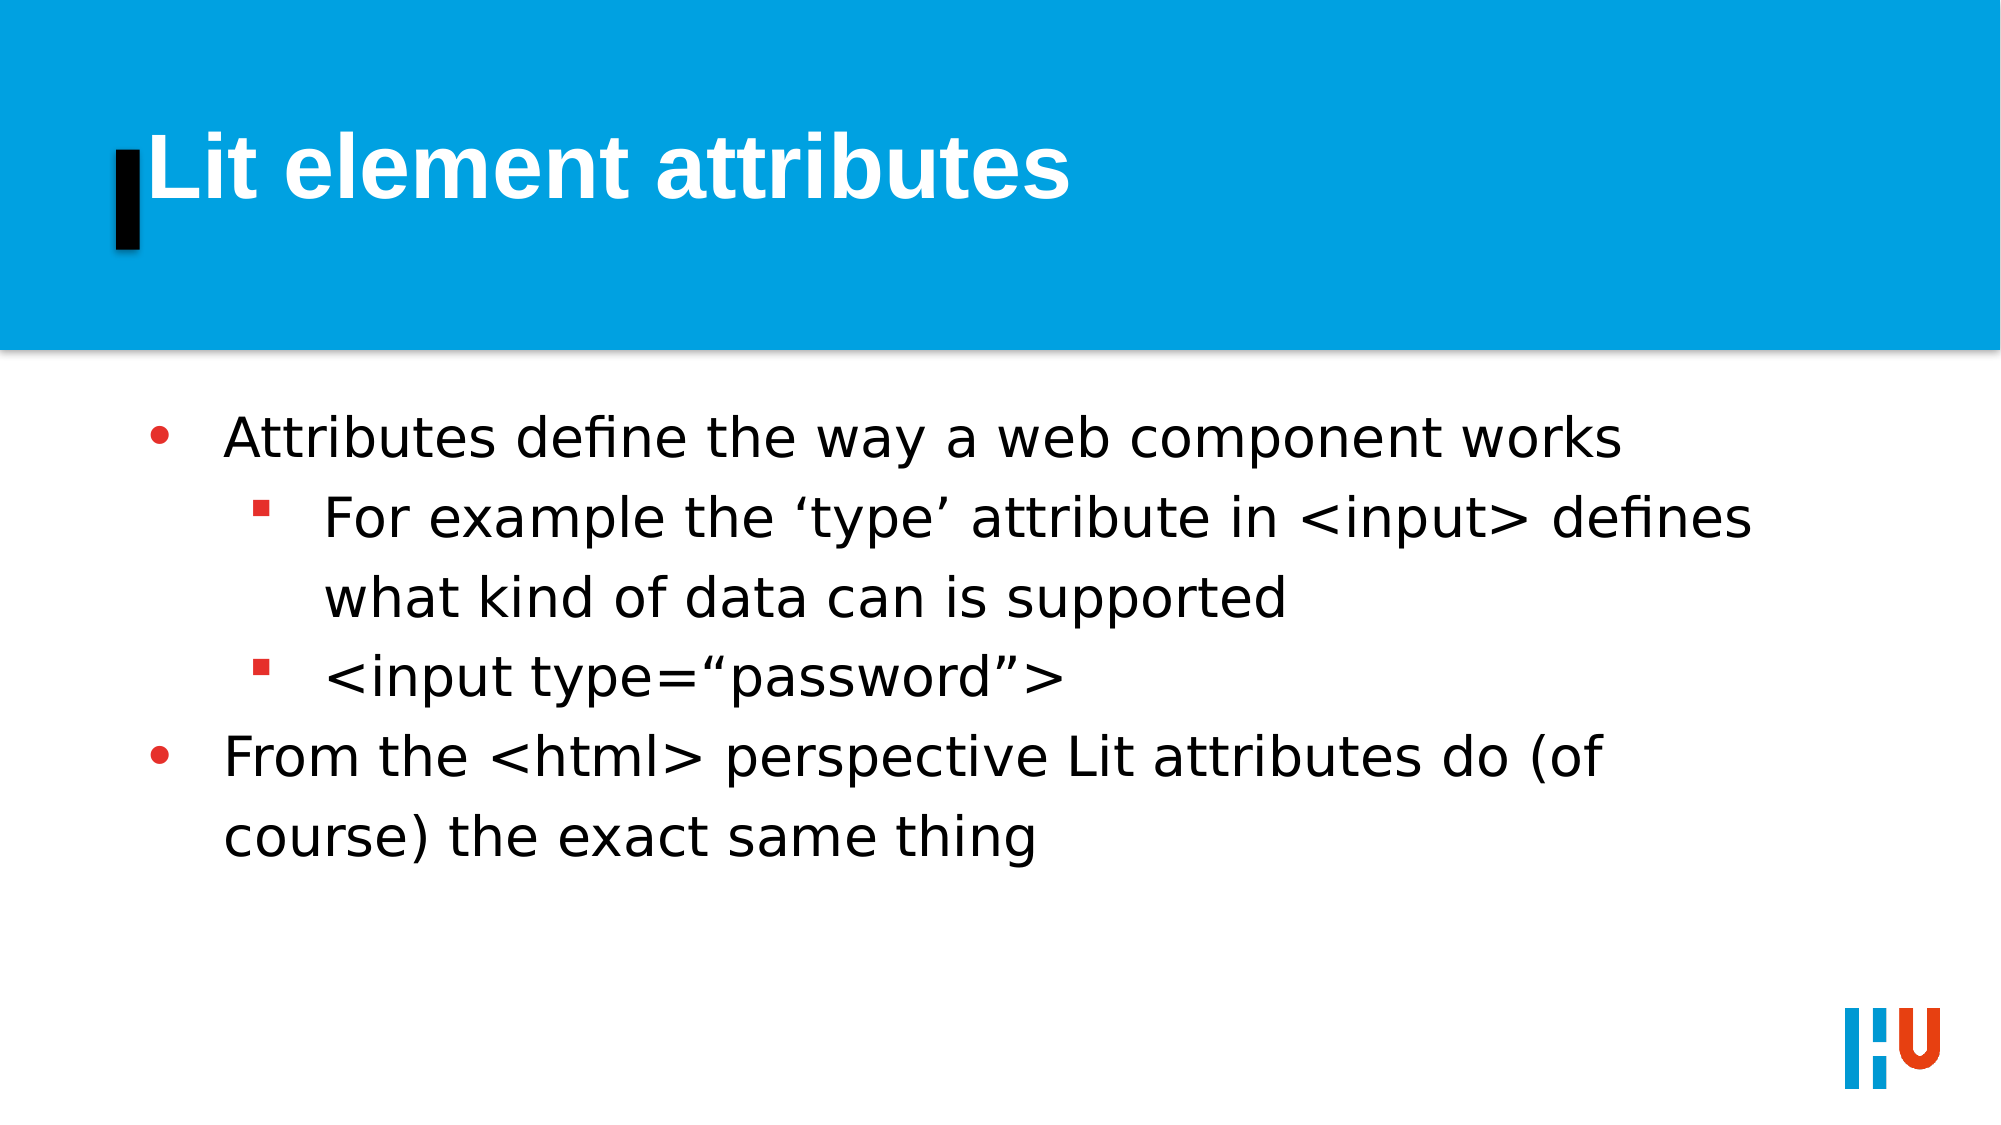

# Lit element attributes
Attributes define the way a web component works
For example the ‘type’ attribute in <input> defines what kind of data can is supported
<input type=“password”>
From the <html> perspective Lit attributes do (of course) the exact same thing